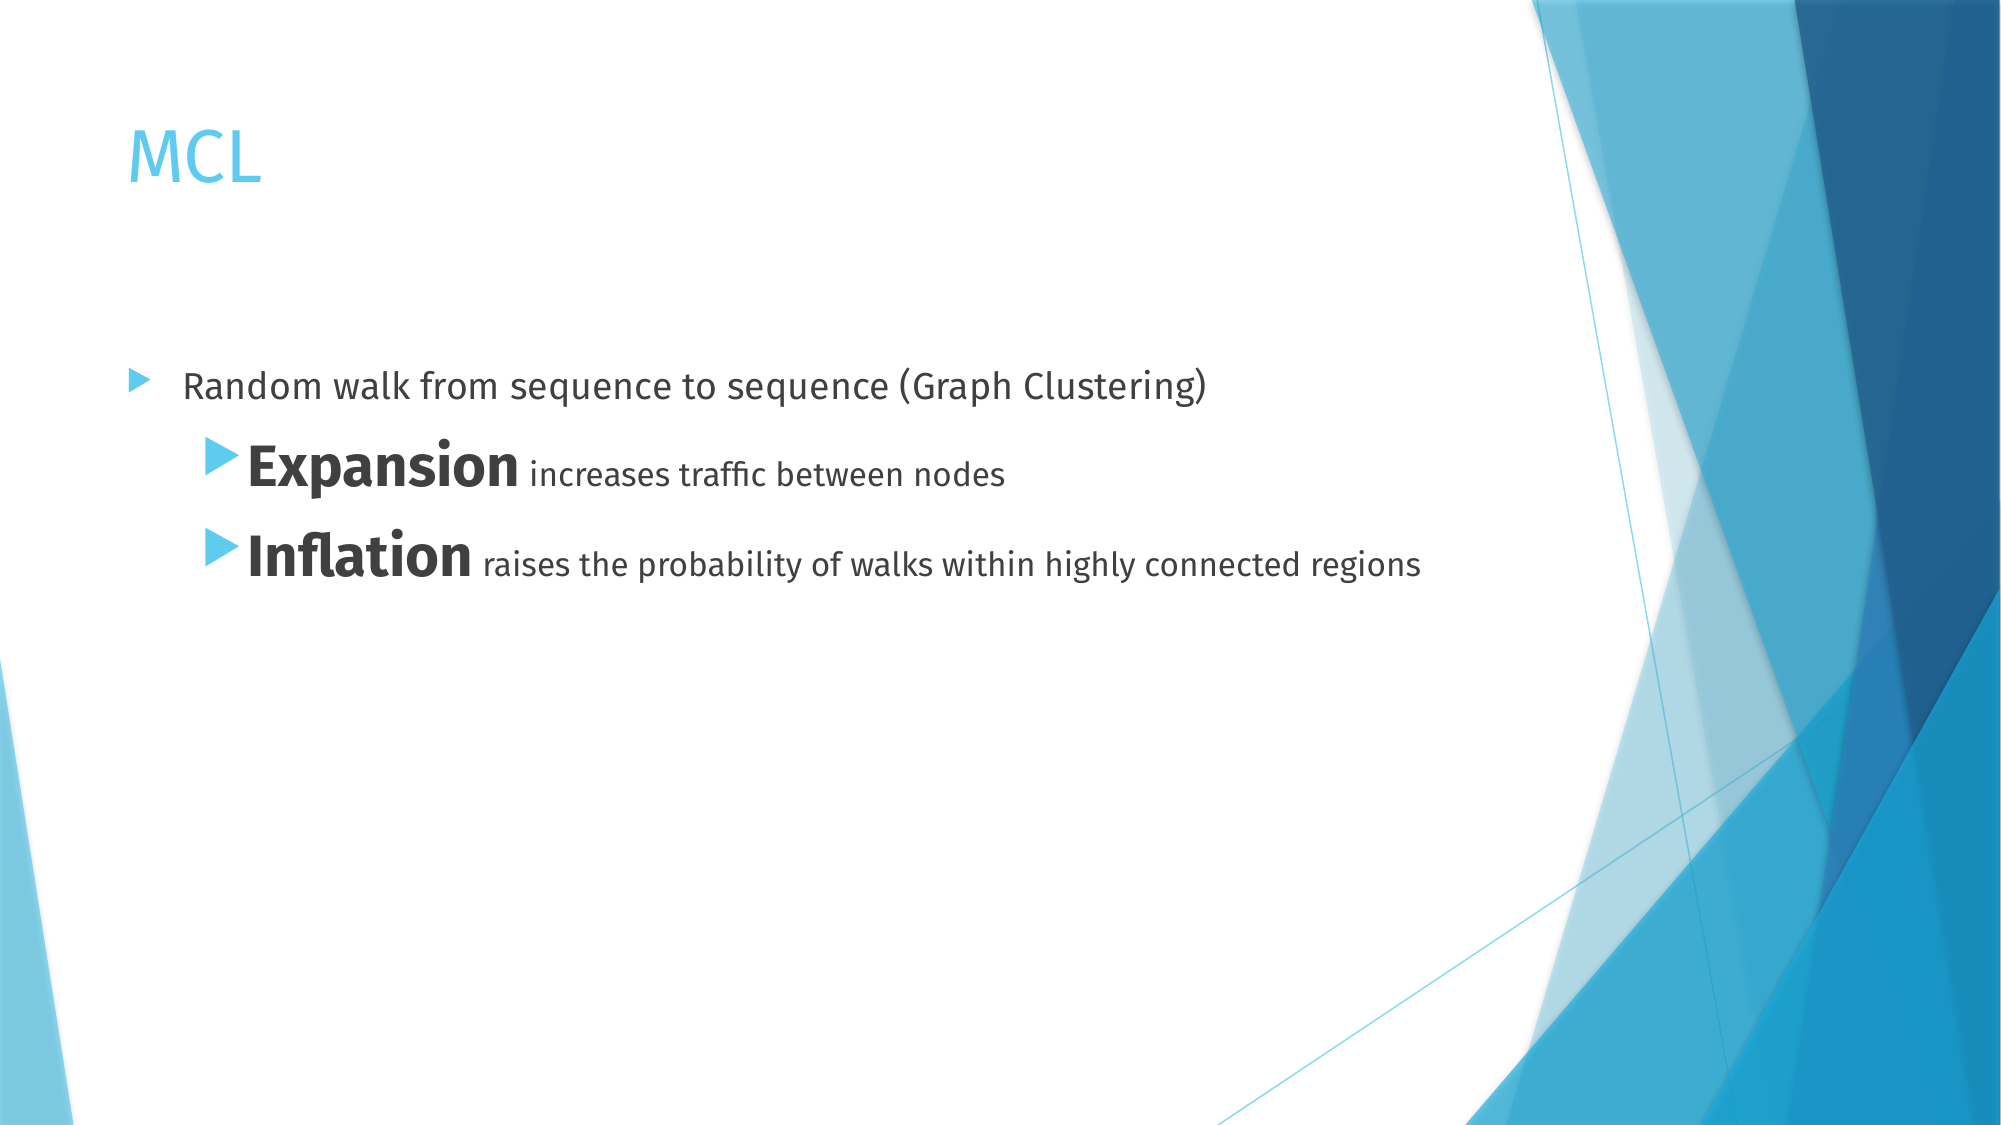

# MCL
Random walk from sequence to sequence (Graph Clustering)
Expansion increases traffic between nodes
Inflation raises the probability of walks within highly connected regions